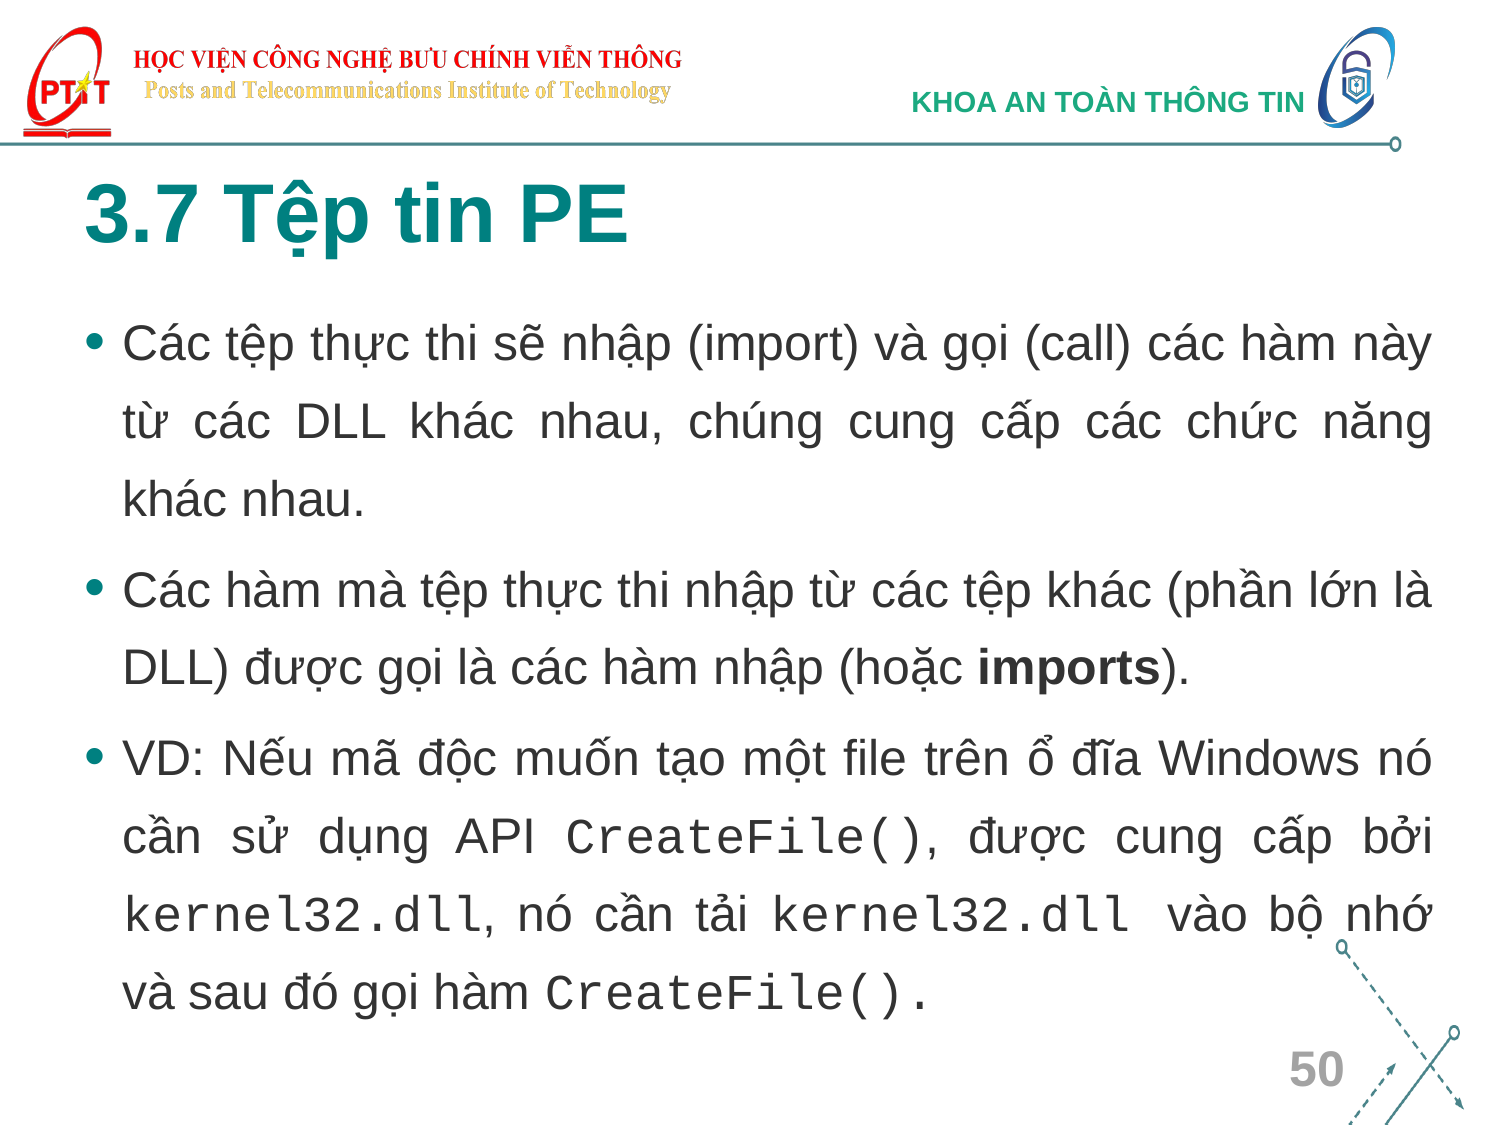

# 3.7 Tệp tin PE
Các tệp thực thi sẽ nhập (import) và gọi (call) các hàm này từ các DLL khác nhau, chúng cung cấp các chức năng khác nhau.
Các hàm mà tệp thực thi nhập từ các tệp khác (phần lớn là DLL) được gọi là các hàm nhập (hoặc imports).
VD: Nếu mã độc muốn tạo một file trên ổ đĩa Windows nó cần sử dụng API CreateFile(), được cung cấp bởi kernel32.dll, nó cần tải kernel32.dll vào bộ nhớ và sau đó gọi hàm CreateFile().